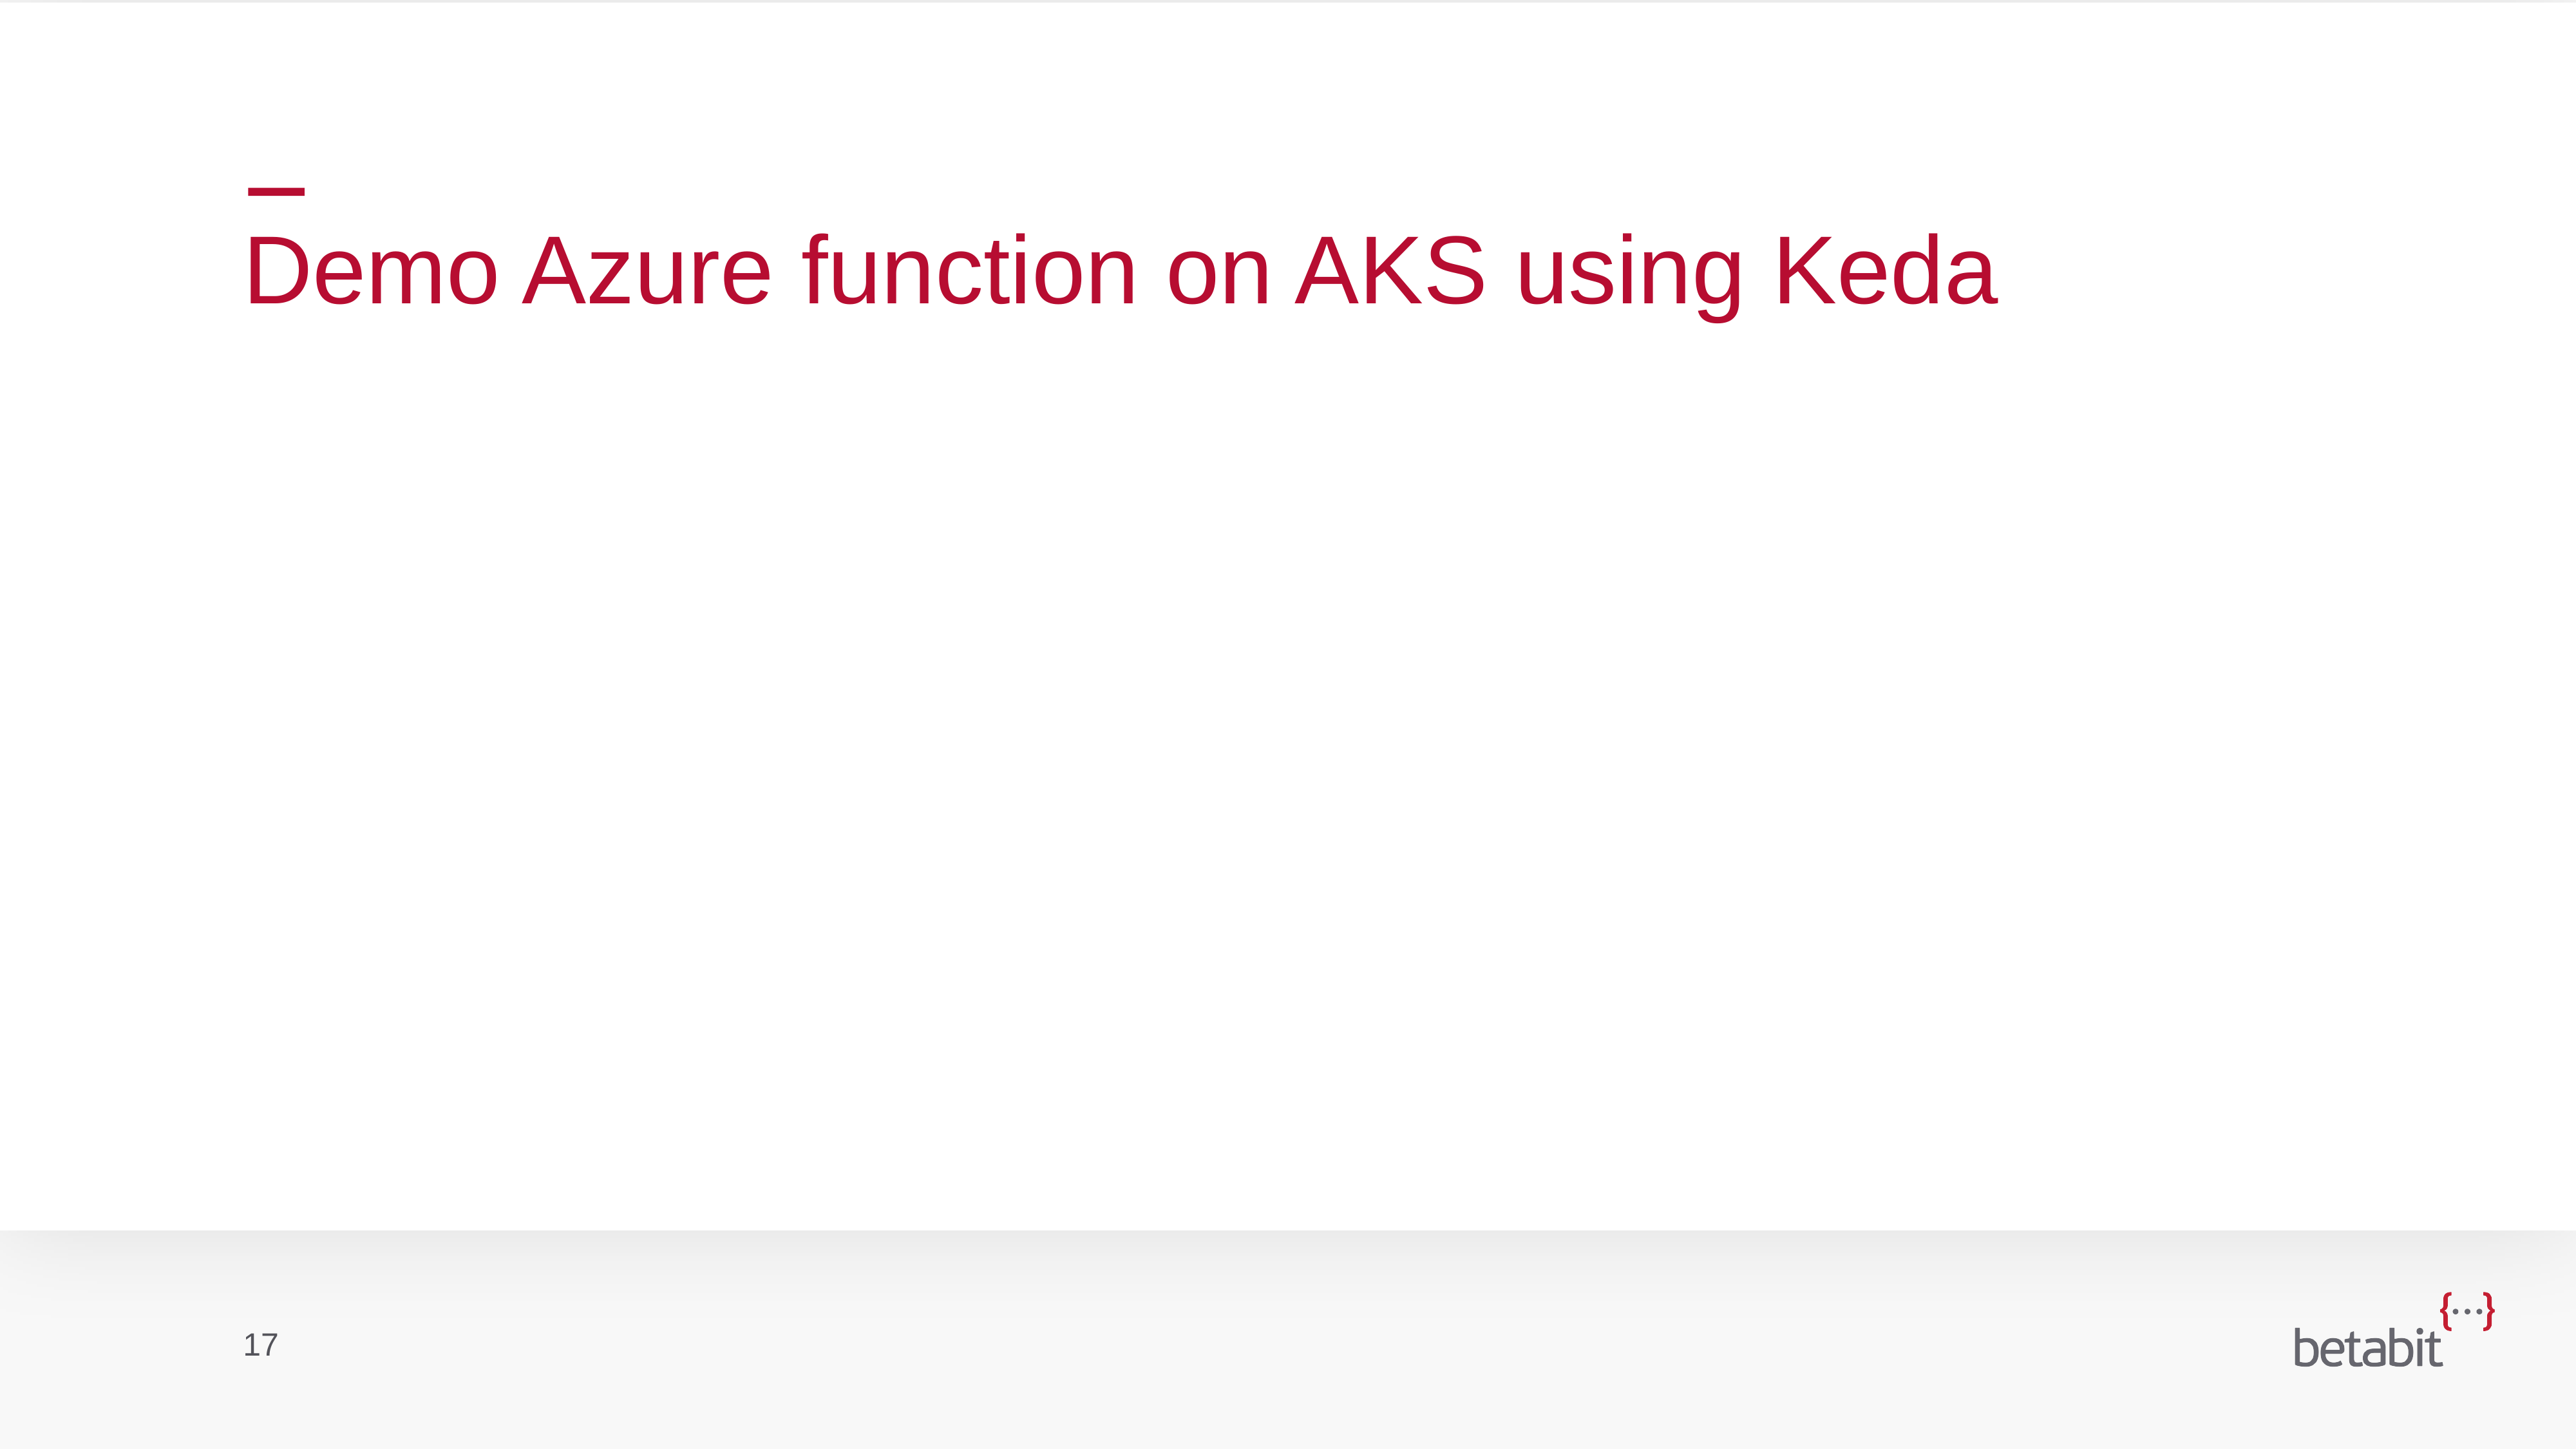

# Demo Azure function on AKS using Keda

17